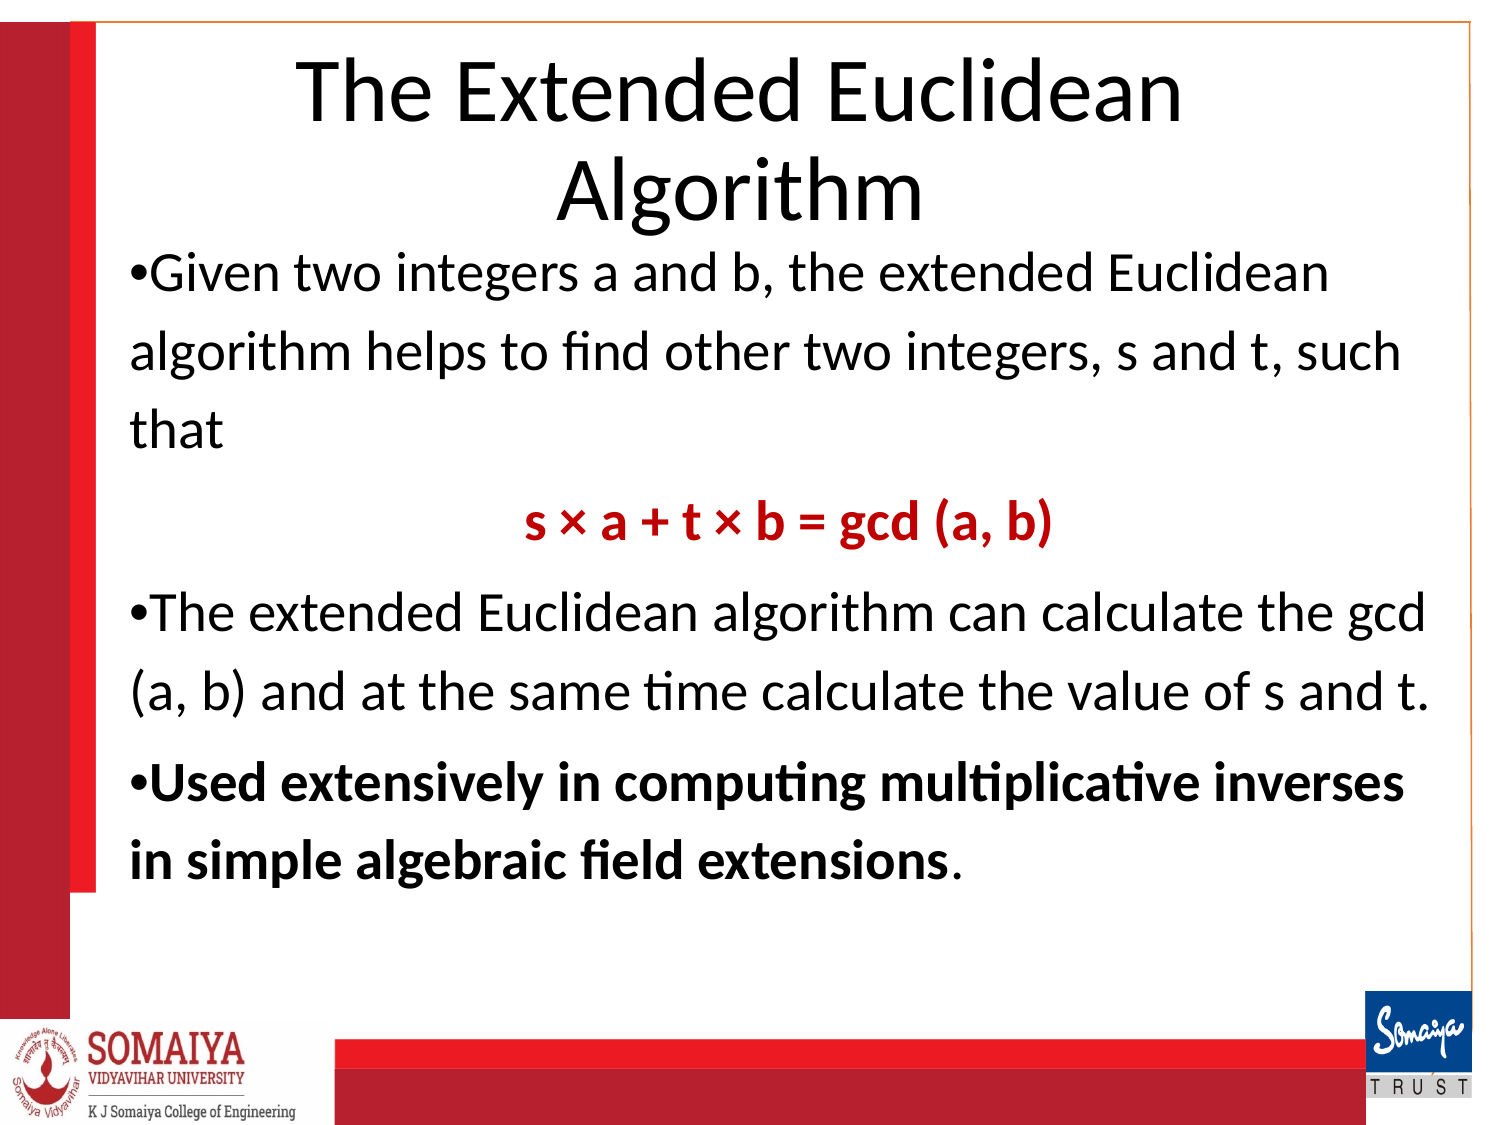

# The Extended Euclidean Algorithm
•Given two integers a and b, the extended Euclidean algorithm helps to find other two integers, s and t, such that
s × a + t × b = gcd (a, b)
•The extended Euclidean algorithm can calculate the gcd (a, b) and at the same time calculate the value of s and t.
•Used extensively in computing multiplicative inverses in simple algebraic field extensions.